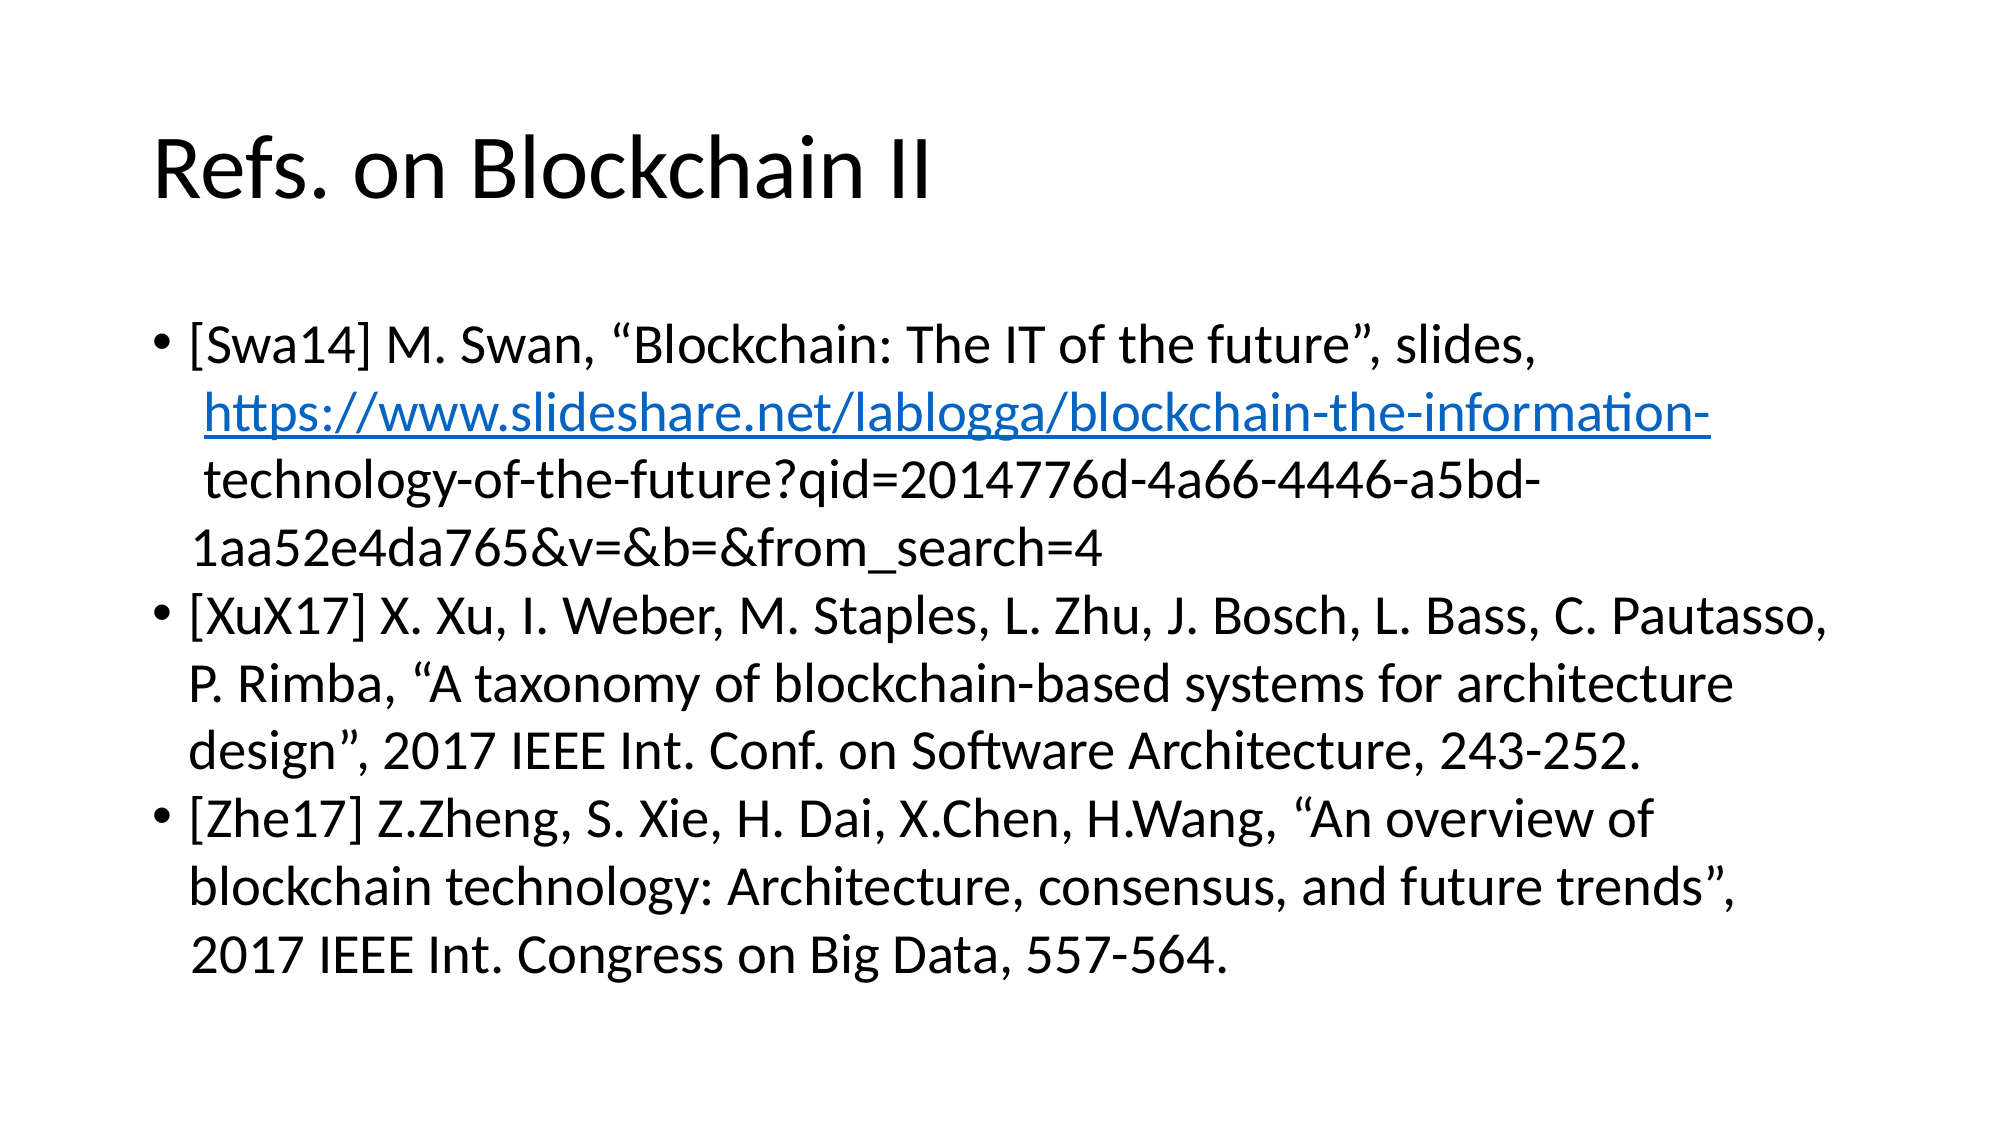

# Refs. on Blockchain II
[Swa14] M. Swan, “Blockchain: The IT of the future”, slides,
    https://www.slideshare.net/lablogga/blockchain-the-information-
    technology-of-the-future?qid=2014776d-4a66-4446-a5bd-
   1aa52e4da765&v=&b=&from_search=4
[XuX17] X. Xu, I. Weber, M. Staples, L. Zhu, J. Bosch, L. Bass, C. Pautasso, P. Rimba, “A taxonomy of blockchain-based systems for architecture design”, 2017 IEEE Int. Conf. on Software Architecture, 243-252.
[Zhe17] Z.Zheng, S. Xie, H. Dai, X.Chen, H.Wang, “An overview of blockchain technology: Architecture, consensus, and future trends”,
   2017 IEEE Int. Congress on Big Data, 557-564.